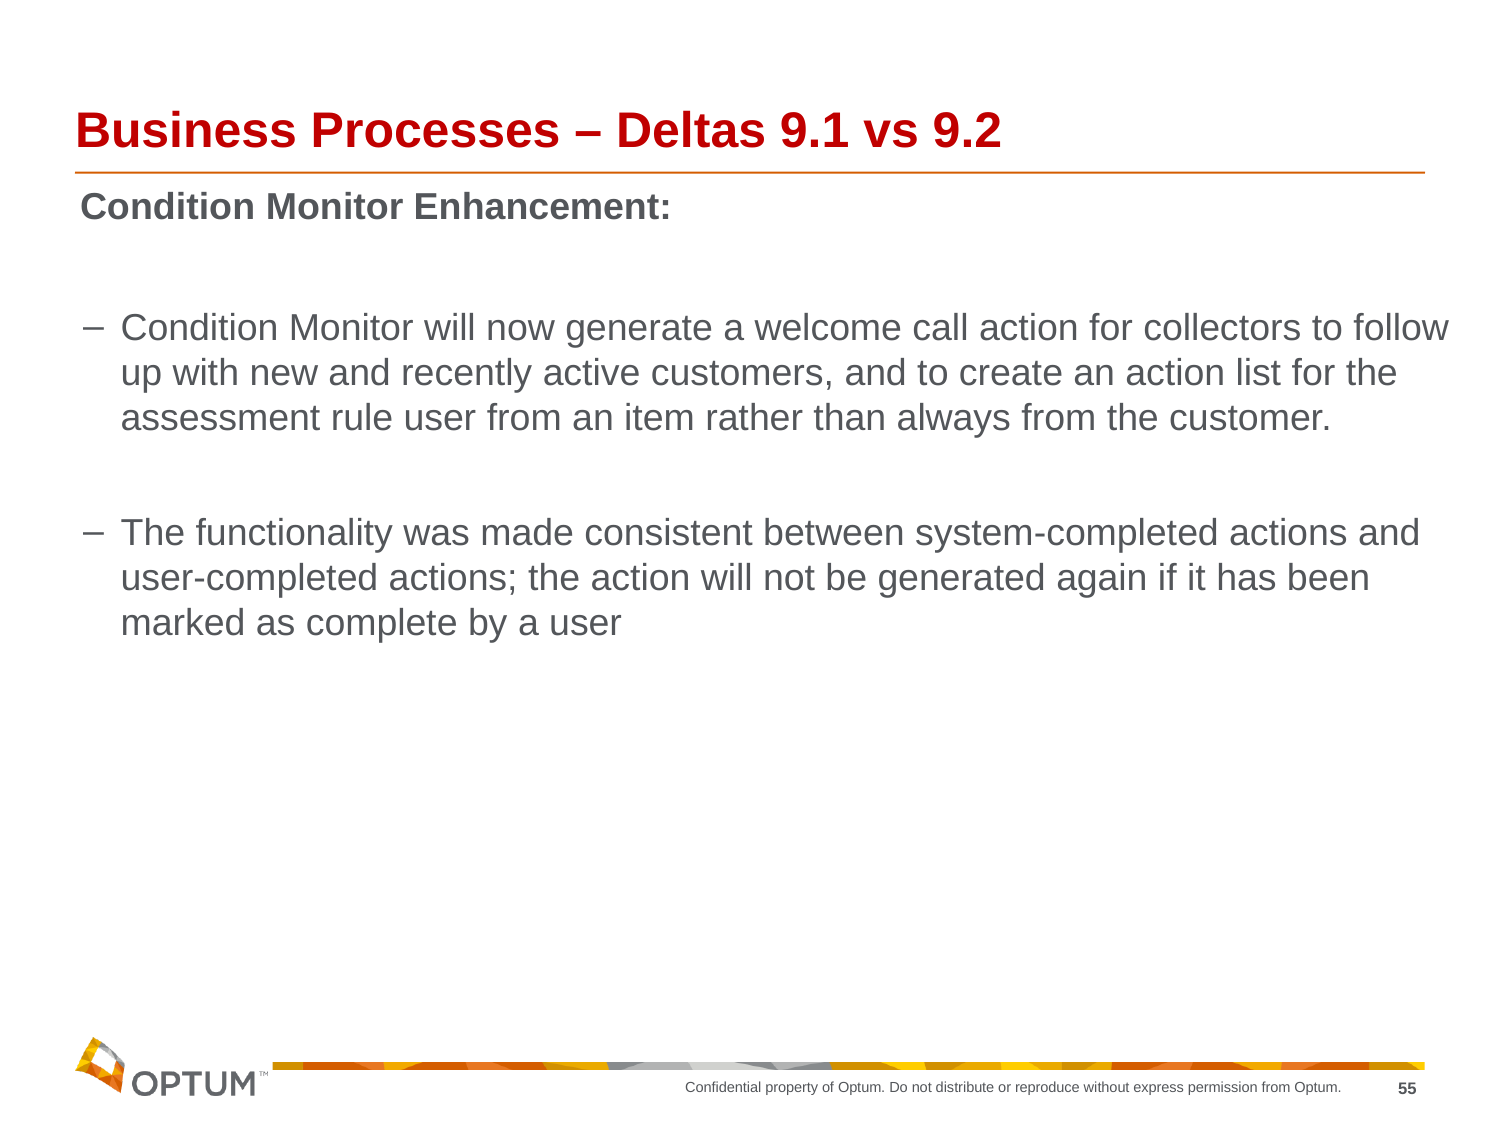

# Business Processes – Deltas 9.1 vs 9.2
   Condition Monitor Enhancement:

Condition Monitor will now generate a welcome call action for collectors to follow up with new and recently active customers, and to create an action list for the assessment rule user from an item rather than always from the customer.

The functionality was made consistent between system-completed actions and user-completed actions; the action will not be generated again if it has been marked as complete by a user